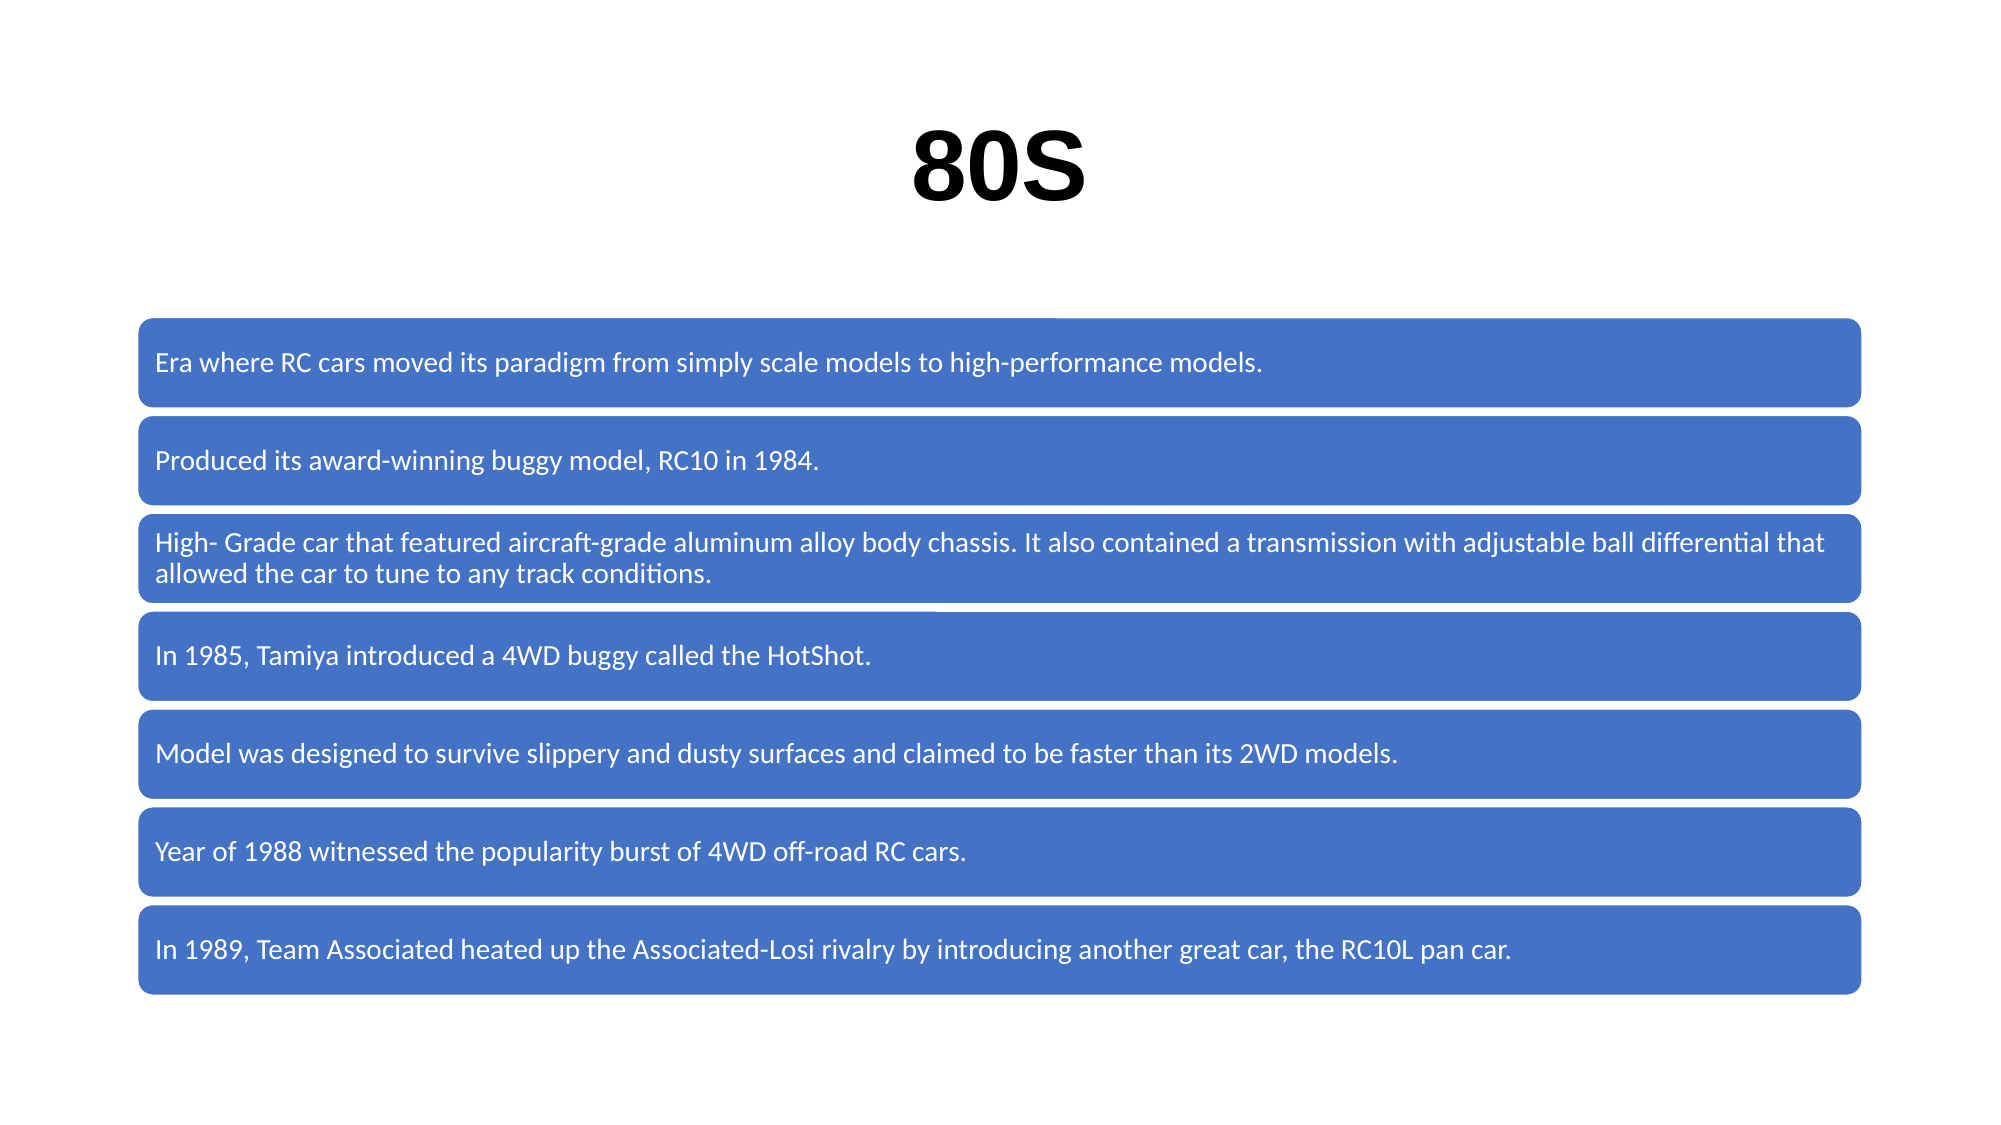

# 80S
Era where RC cars moved its paradigm from simply scale models to high-performance models.
Produced its award-winning buggy model, RC10 in 1984.
High- Grade car that featured aircraft-grade aluminum alloy body chassis. It also contained a transmission with adjustable ball differential that allowed the car to tune to any track conditions.
In 1985, Tamiya introduced a 4WD buggy called the HotShot.
Model was designed to survive slippery and dusty surfaces and claimed to be faster than its 2WD models.
Year of 1988 witnessed the popularity burst of 4WD off-road RC cars.
In 1989, Team Associated heated up the Associated-Losi rivalry by introducing another great car, the RC10L pan car.